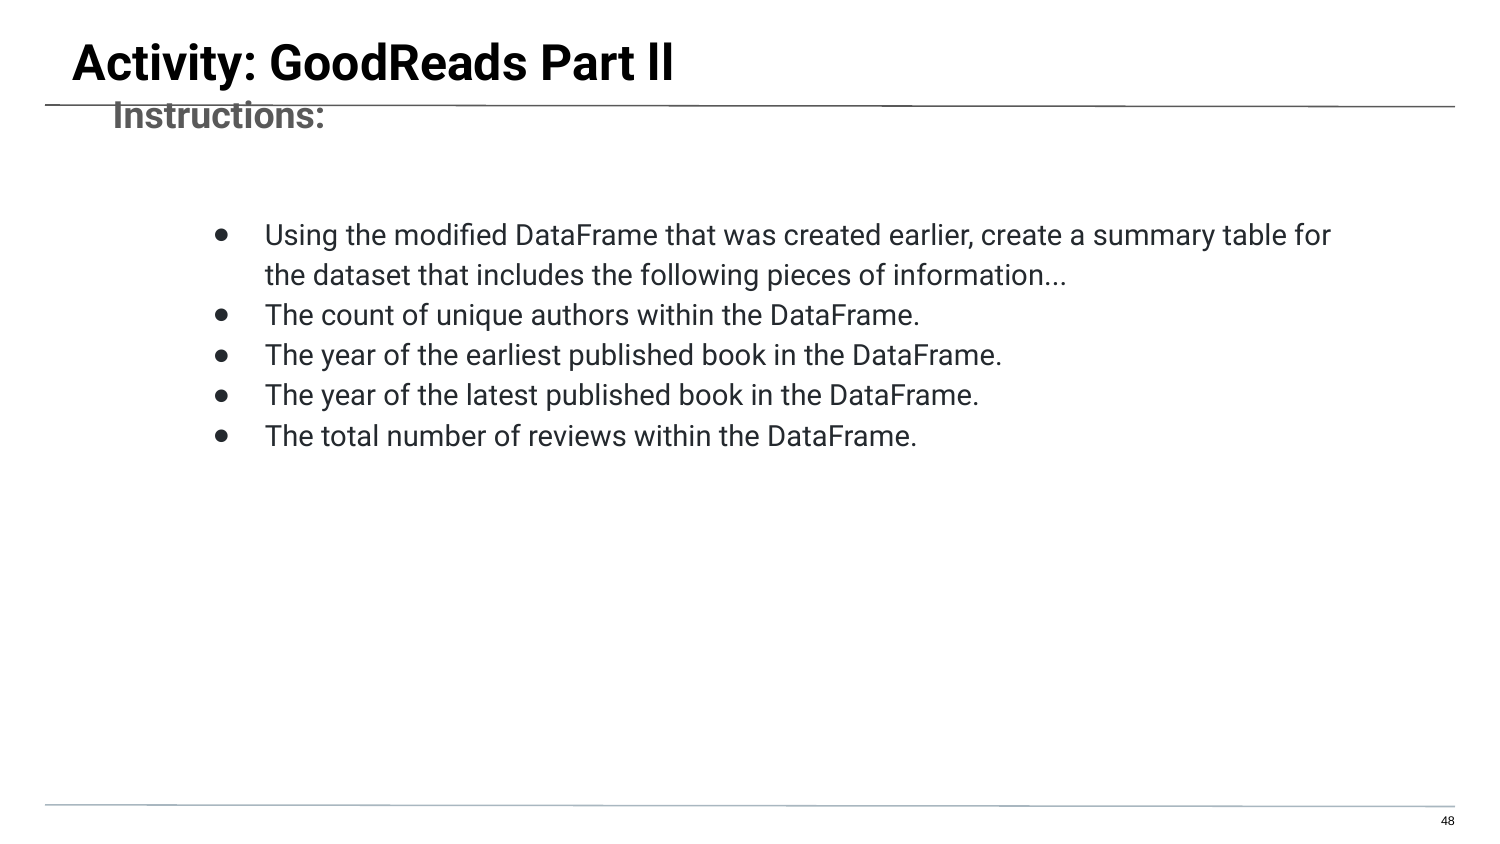

# Activity: GoodReads Part ll

Instructions:

Using the modified DataFrame that was created earlier, create a summary table for the dataset that includes the following pieces of information...
The count of unique authors within the DataFrame.
The year of the earliest published book in the DataFrame.
The year of the latest published book in the DataFrame.
The total number of reviews within the DataFrame.

48